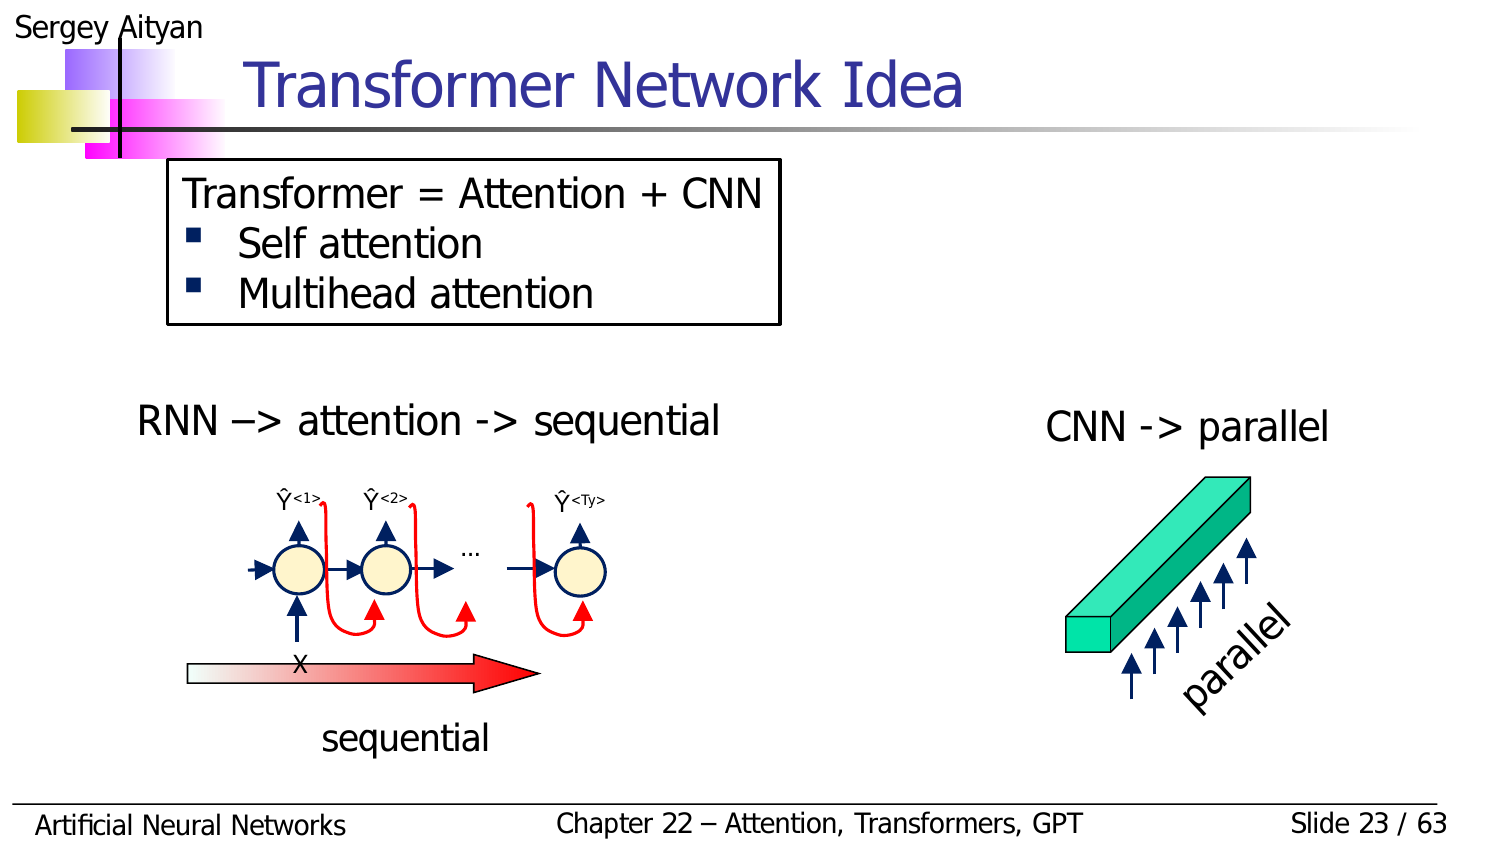

# Transformer Network Idea
Transformer = Attention + CNN
Self attention
Multihead attention
RNN –> attention -> sequential
CNN -> parallel

Ŷ<1>

Ŷ<2>

Ŷ<Ty>

…
X
parallel

sequential